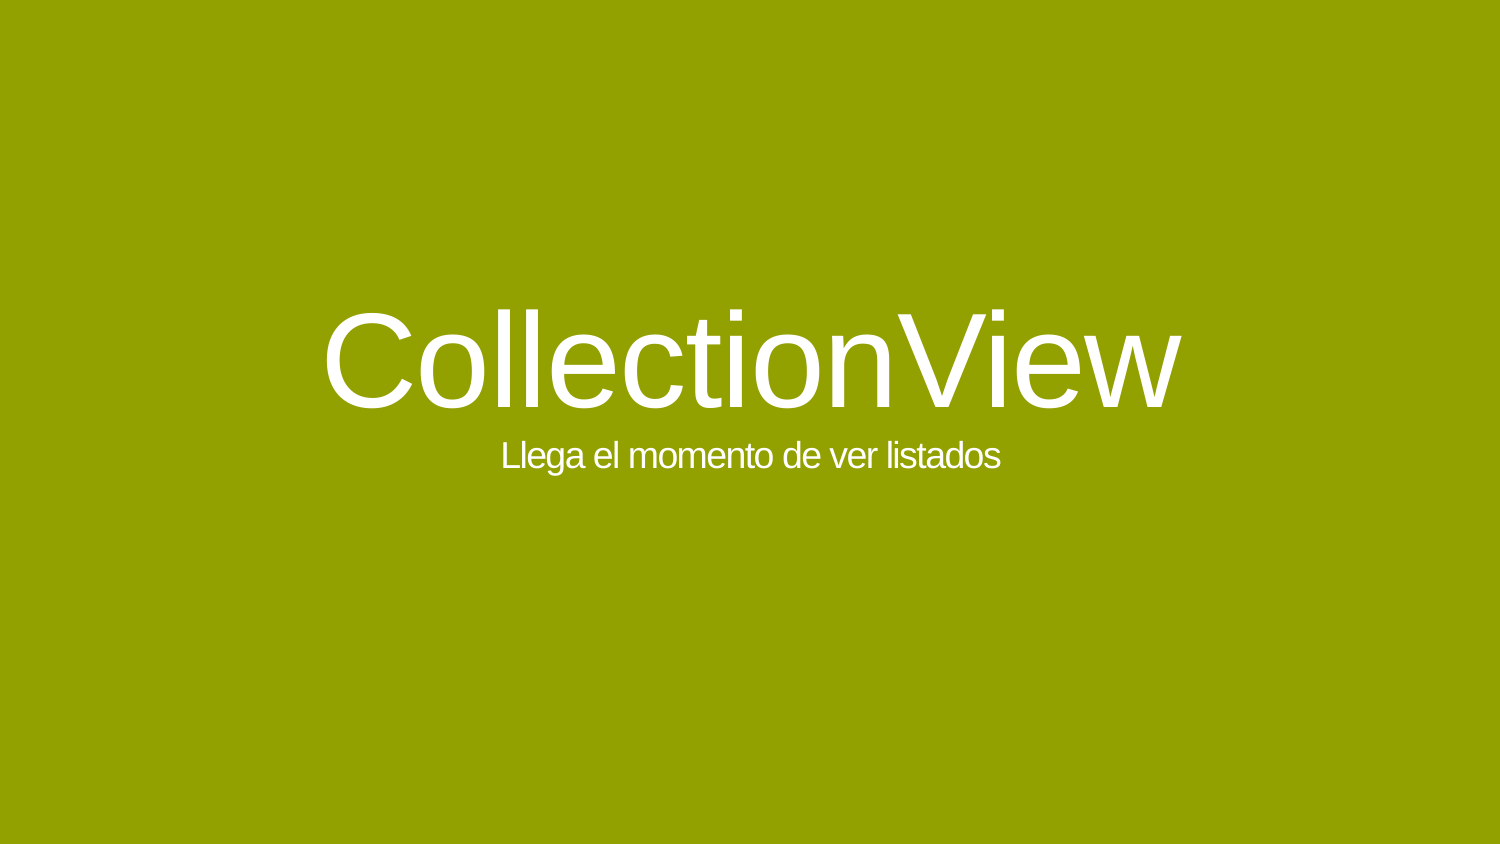

CollectionView
Llega el momento de ver listados